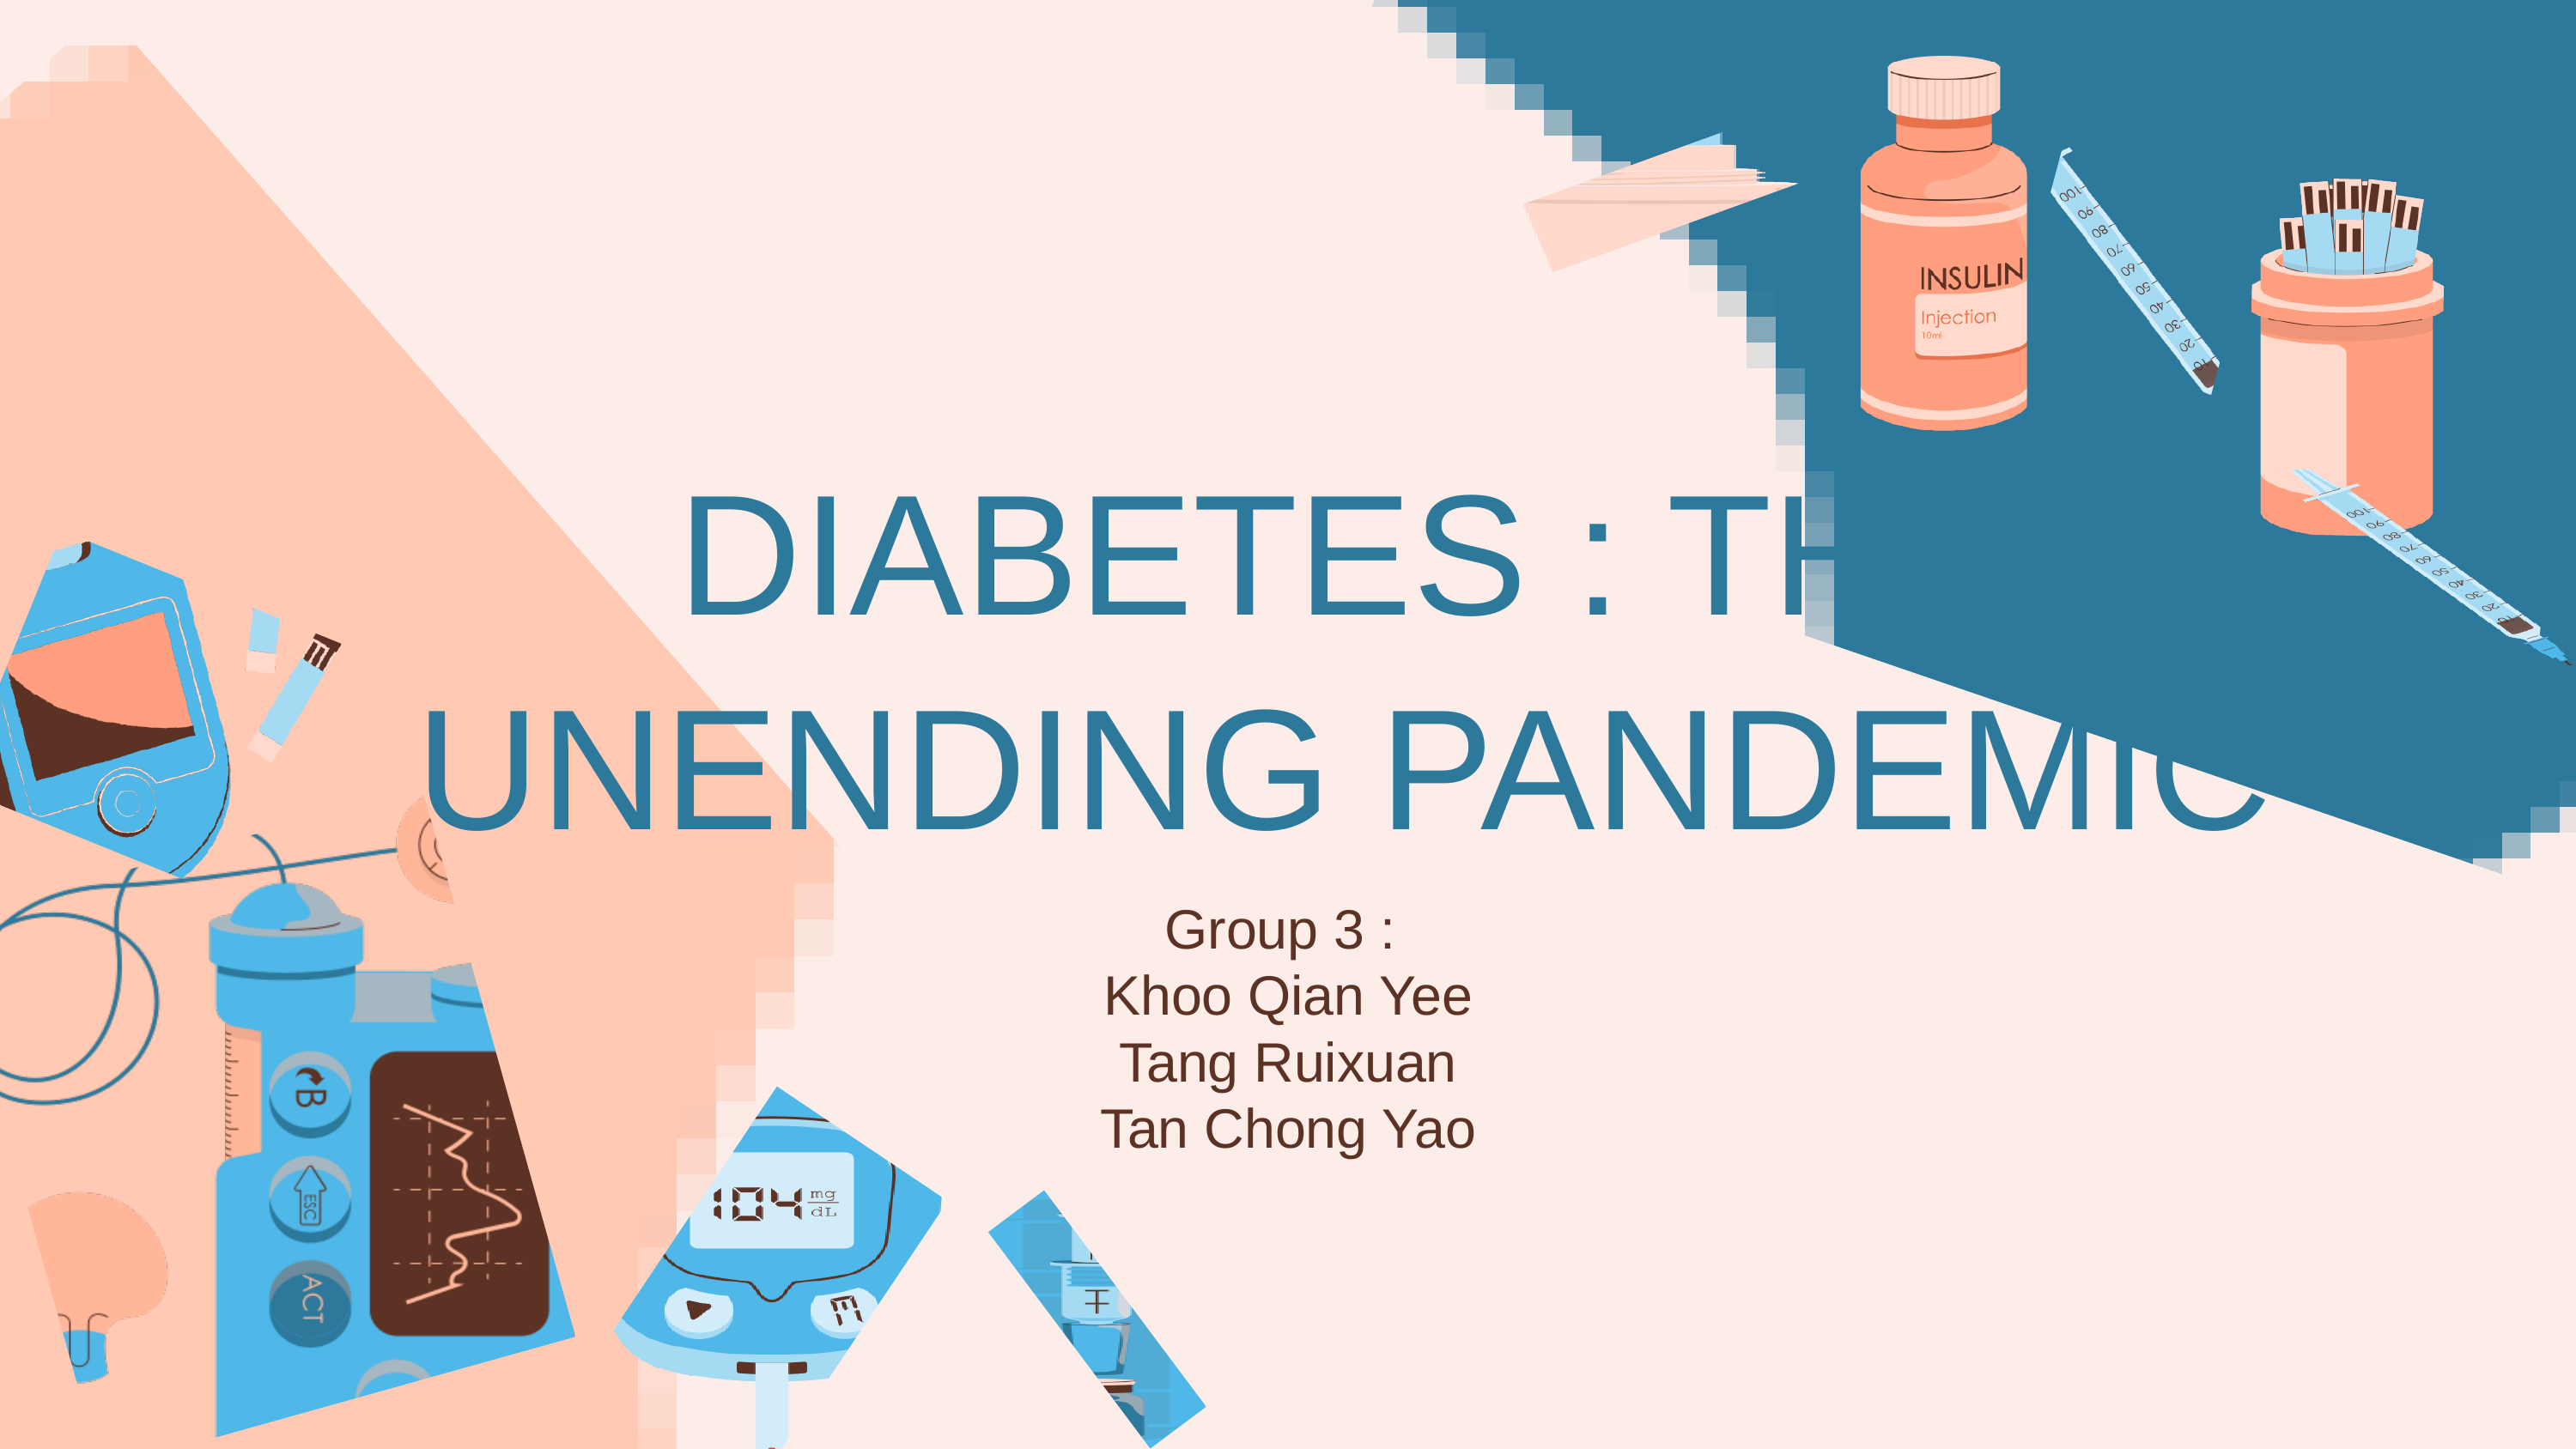

DIABETES : THE UNENDING PANDEMIC

Group 3 :
Khoo Qian Yee
Tang Ruixuan
Tan Chong Yao